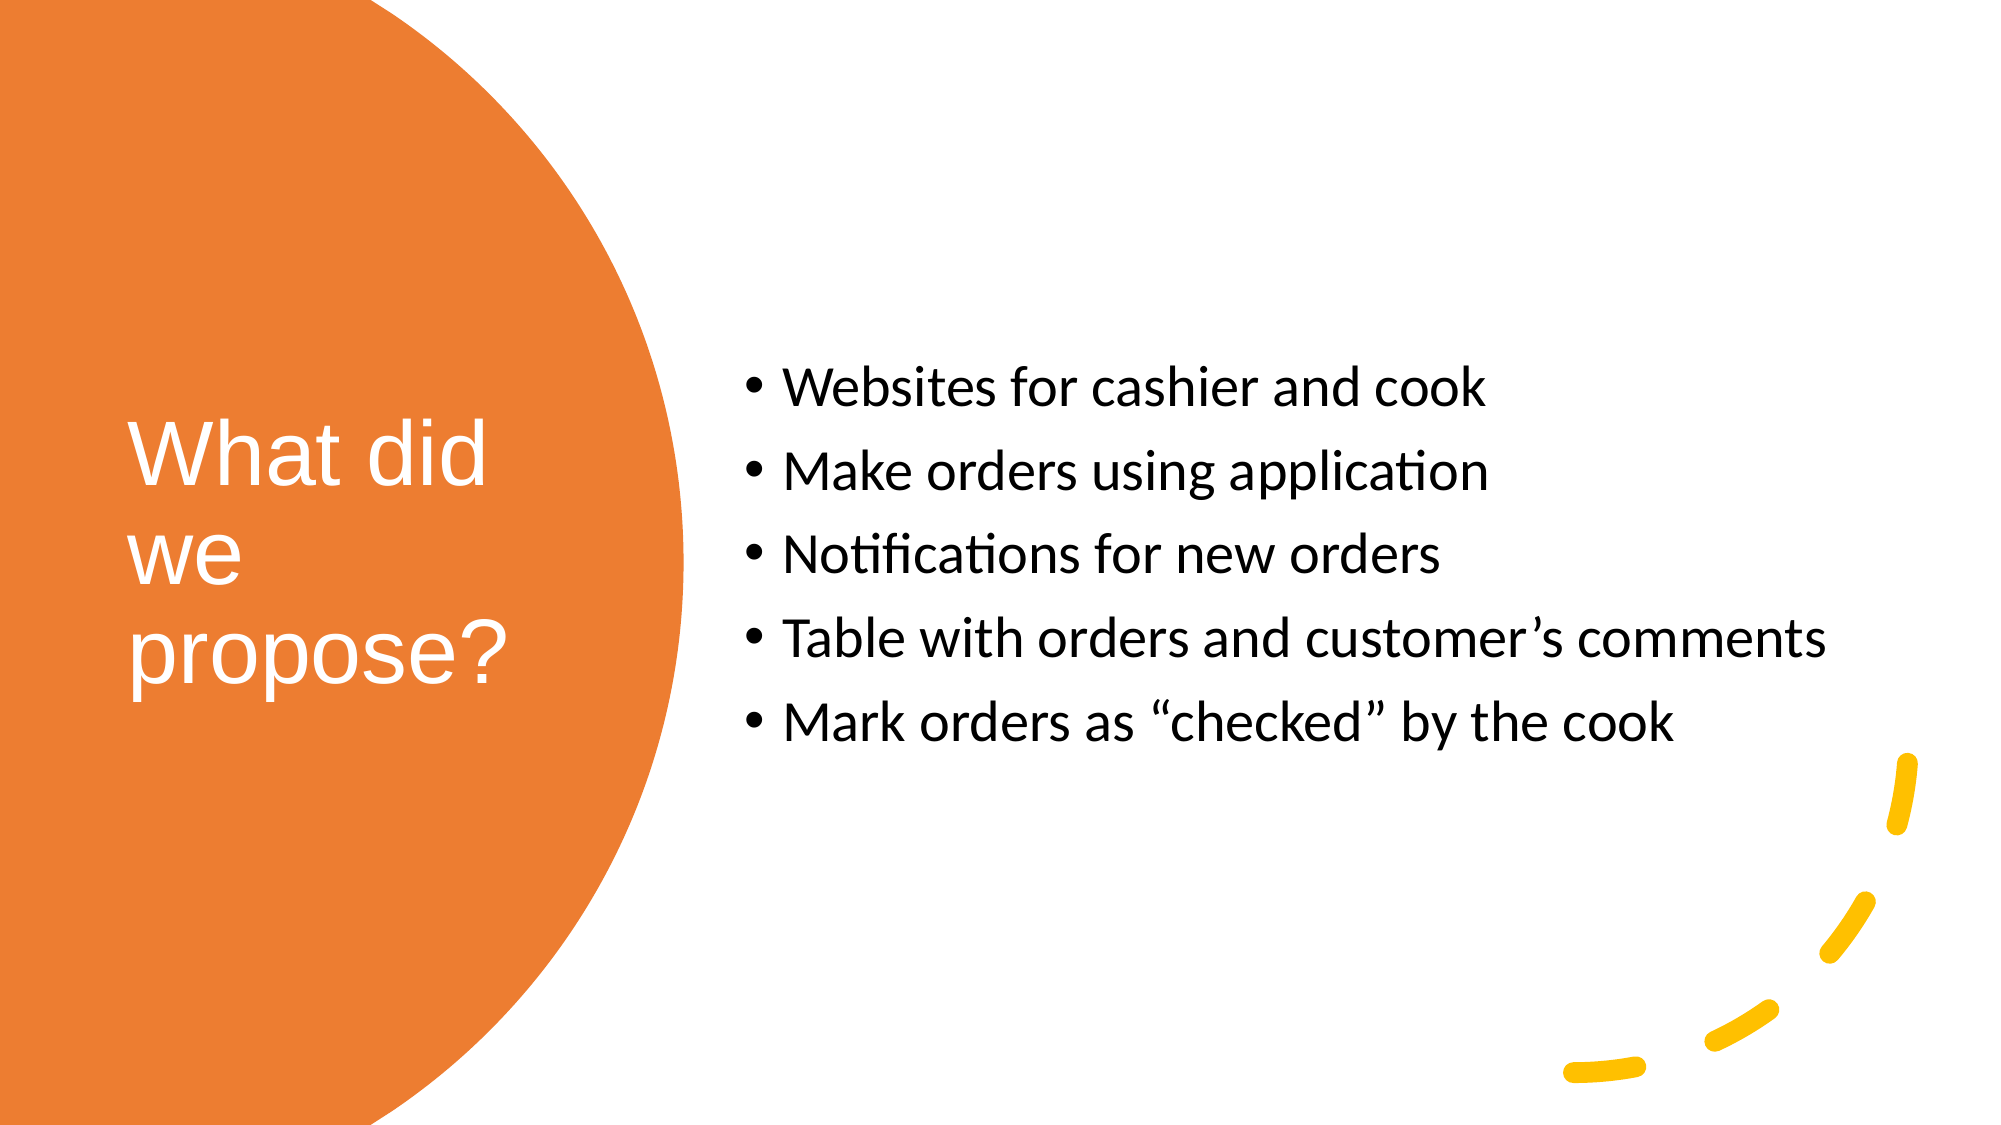

Websites for cashier and cook
Make orders using application
Notifications for new orders
Table with orders and customer’s comments
Mark orders as “checked” by the cook
# What did we propose?